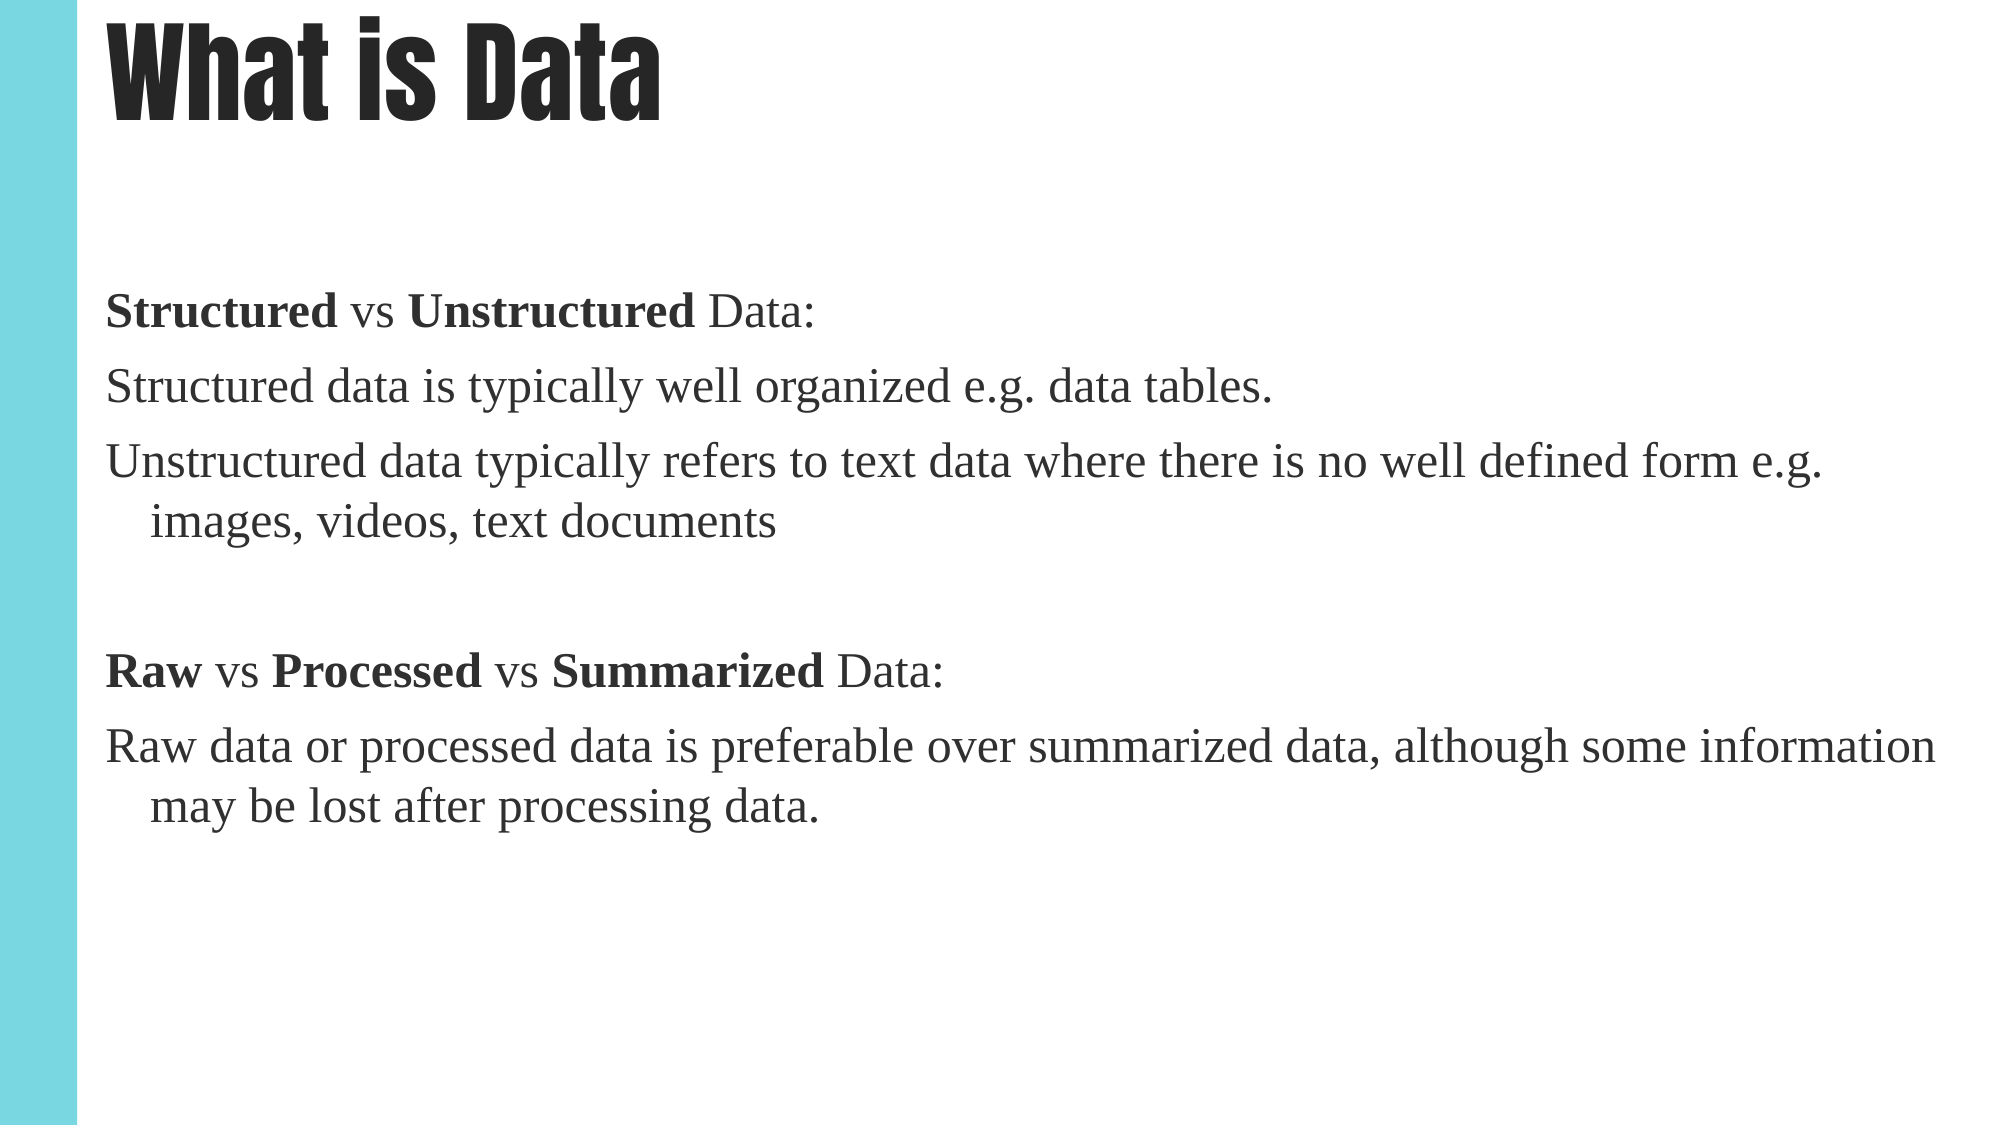

# What is Data
Structured vs Unstructured Data:
Structured data is typically well organized e.g. data tables.
Unstructured data typically refers to text data where there is no well defined form e.g. images, videos, text documents

Raw vs Processed vs Summarized Data:
Raw data or processed data is preferable over summarized data, although some information may be lost after processing data.